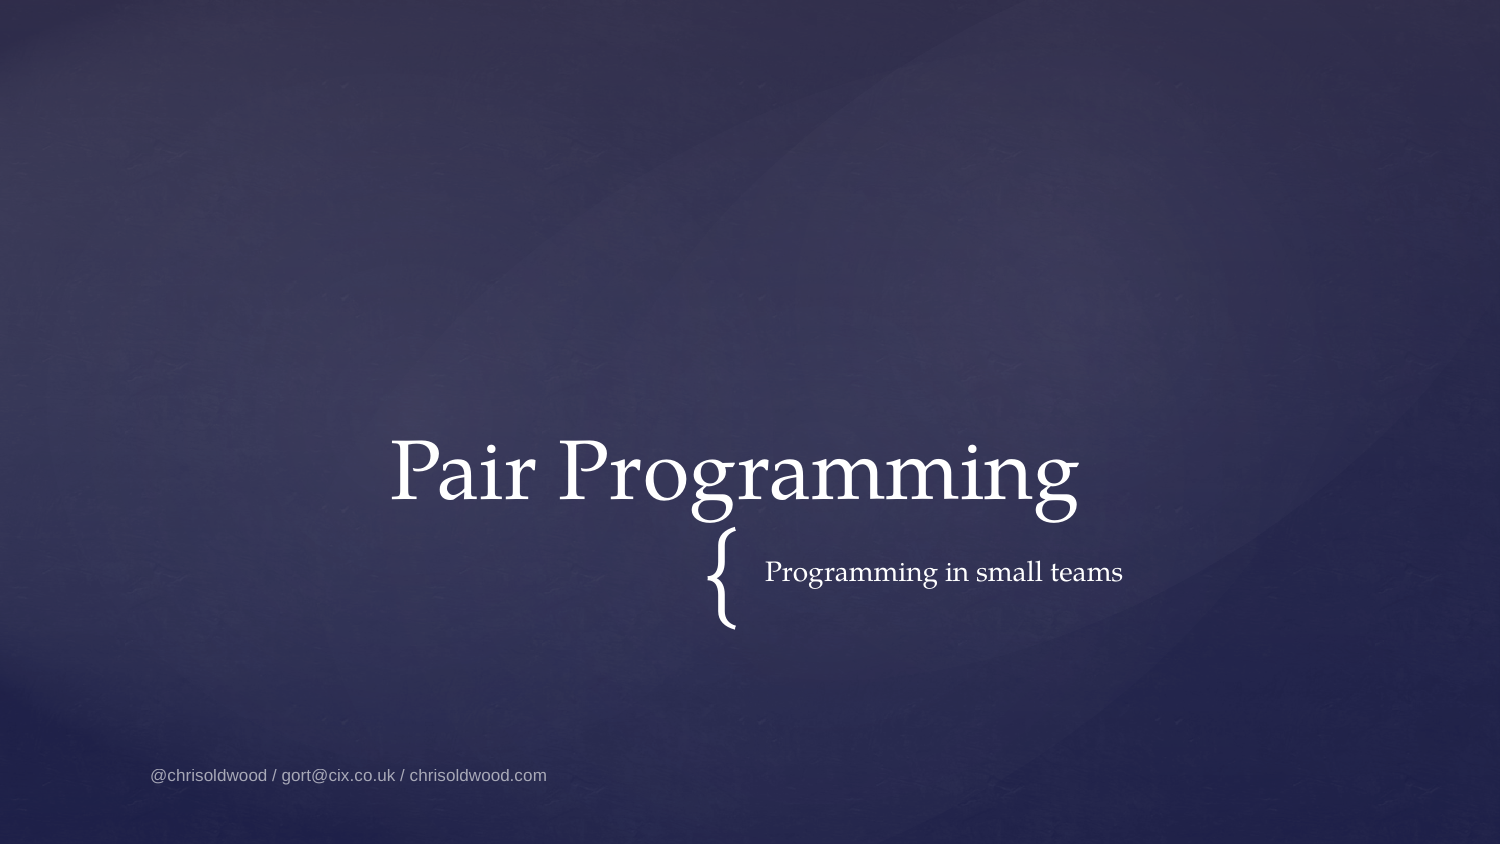

# Pair Programming
Programming in small teams
@chrisoldwood / gort@cix.co.uk / chrisoldwood.com